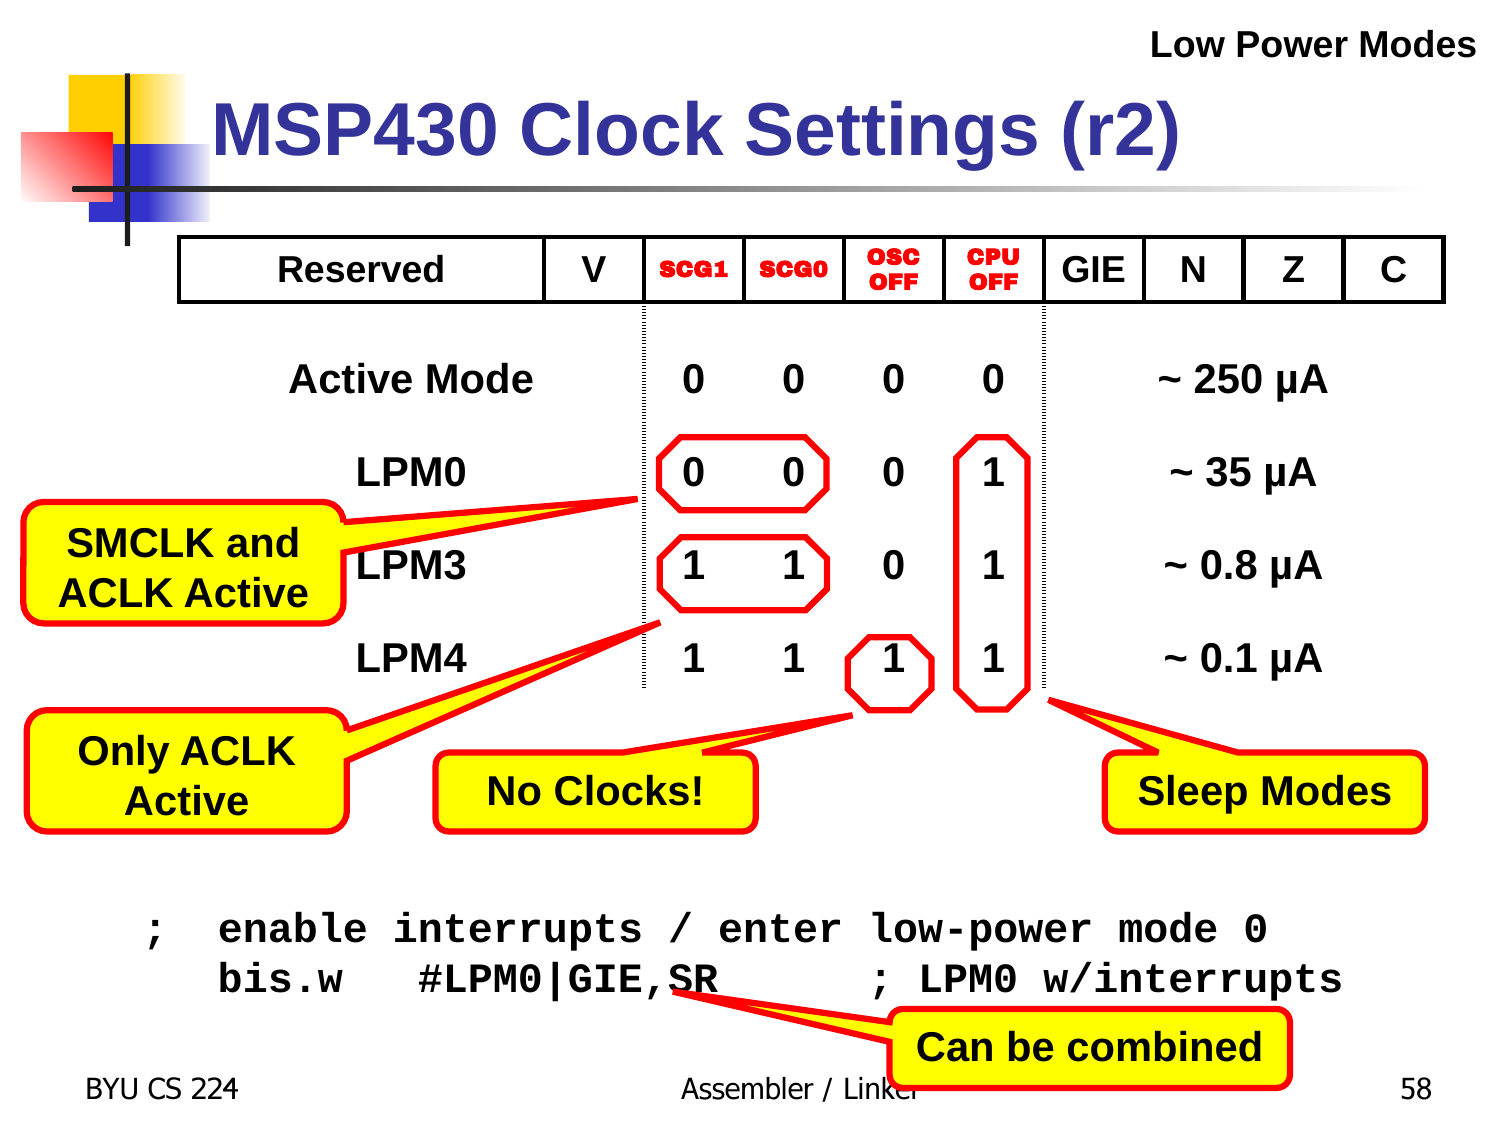

Low Power Modes
MSP430 Clock Settings (r2)
| Reserved | V | SCG1 | SCG0 | OSC OFF | CPU OFF | GIE | N | Z | C |
| --- | --- | --- | --- | --- | --- | --- | --- | --- | --- |
| Active Mode LPM0 LPM3 LPM4 |  | 0 0 1 1 | 0 0 1 1 | 0 0 0 1 | 0 1 1 1 | ~ 250 µA ~ 35 µA ~ 0.8 µA ~ 0.1 µA |  |  |  |

SMCLK and ACLK Active

Sleep Modes

Only ACLK Active

No Clocks!
;  enable interrupts / enter low-power mode 0
   bis.w   #LPM0|GIE,SR      ; LPM0 w/interrupts
Can be combined
BYU CS 224
Assembler / Linker
58